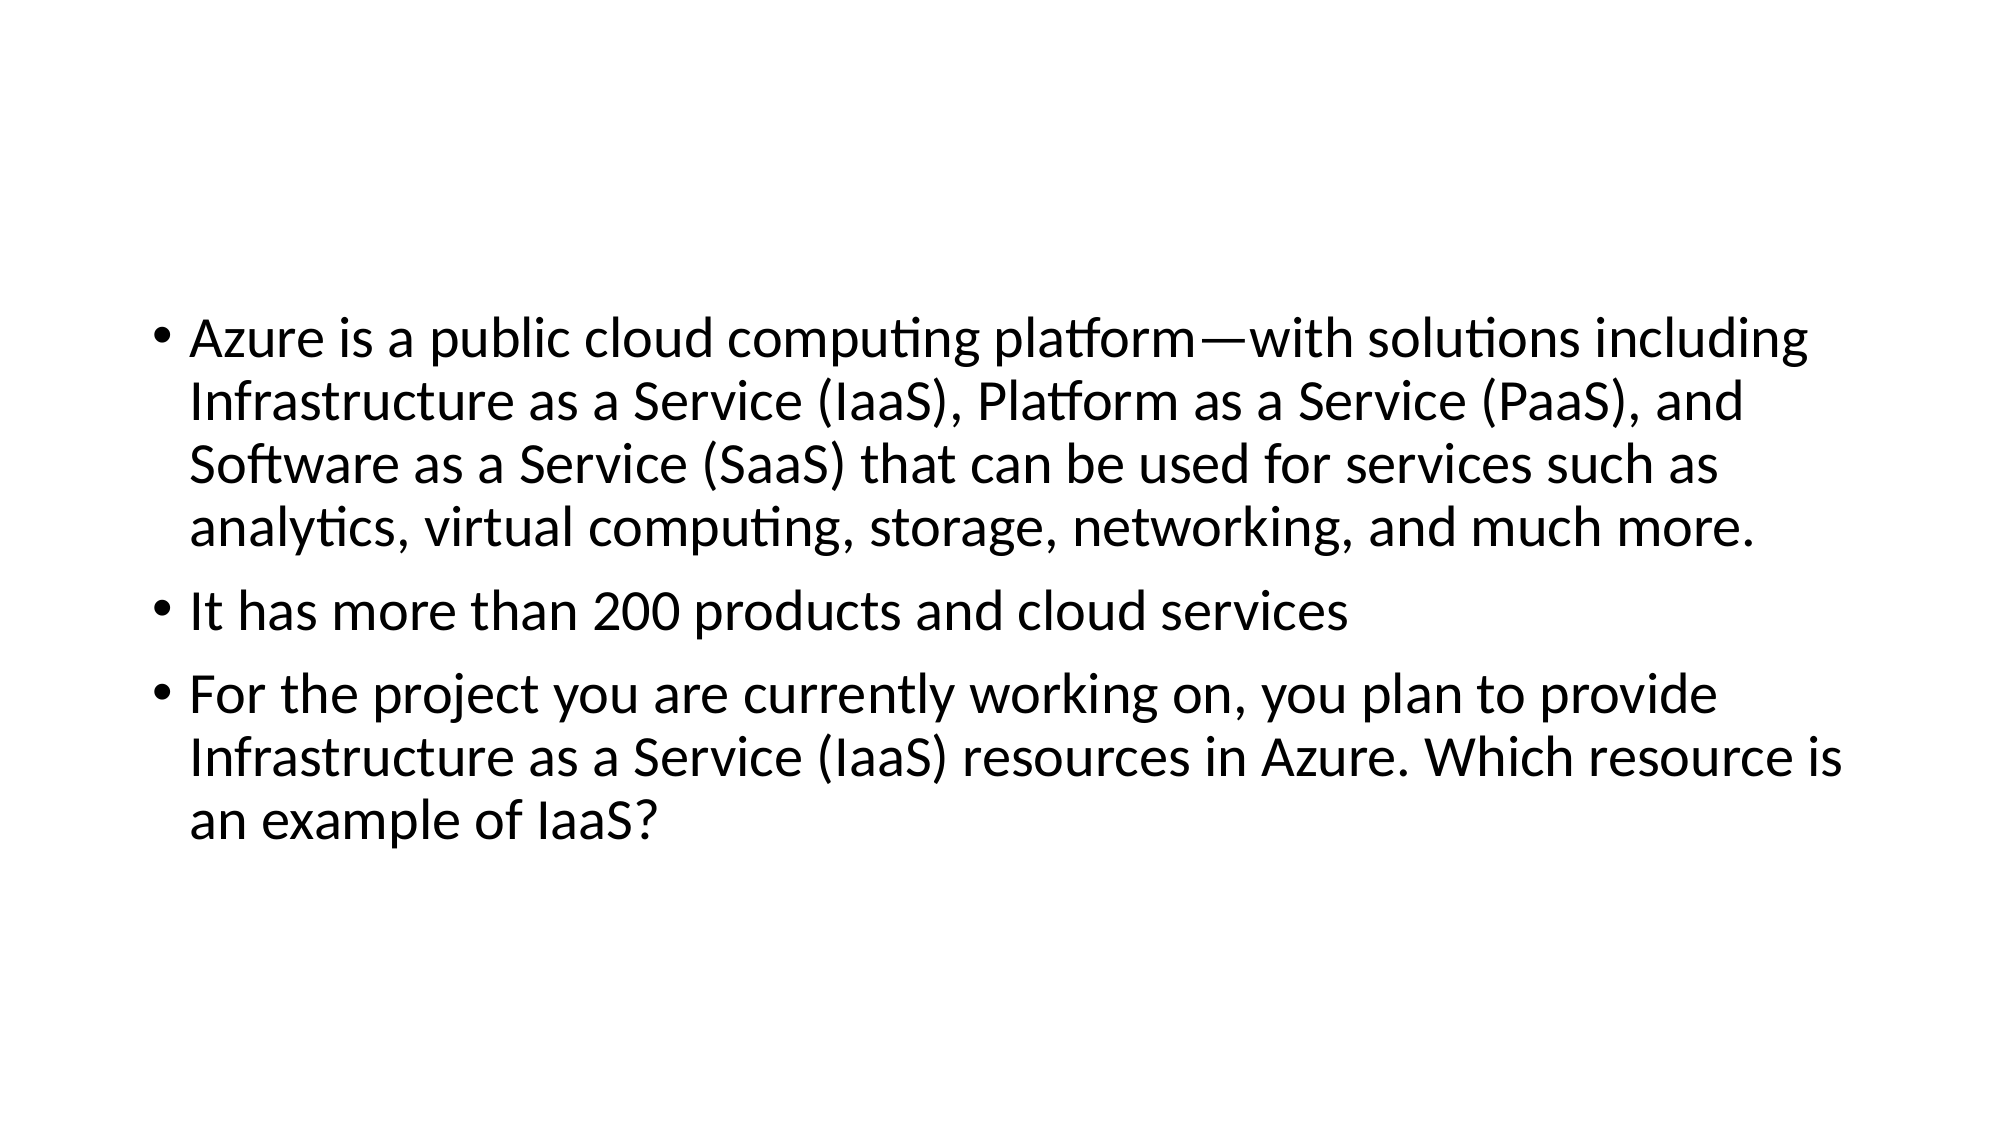

Azure is a public cloud computing platform—with solutions including Infrastructure as a Service (IaaS), Platform as a Service (PaaS), and Software as a Service (SaaS) that can be used for services such as analytics, virtual computing, storage, networking, and much more.
It has more than 200 products and cloud services
For the project you are currently working on, you plan to provide Infrastructure as a Service (IaaS) resources in Azure. Which resource is an example of IaaS?